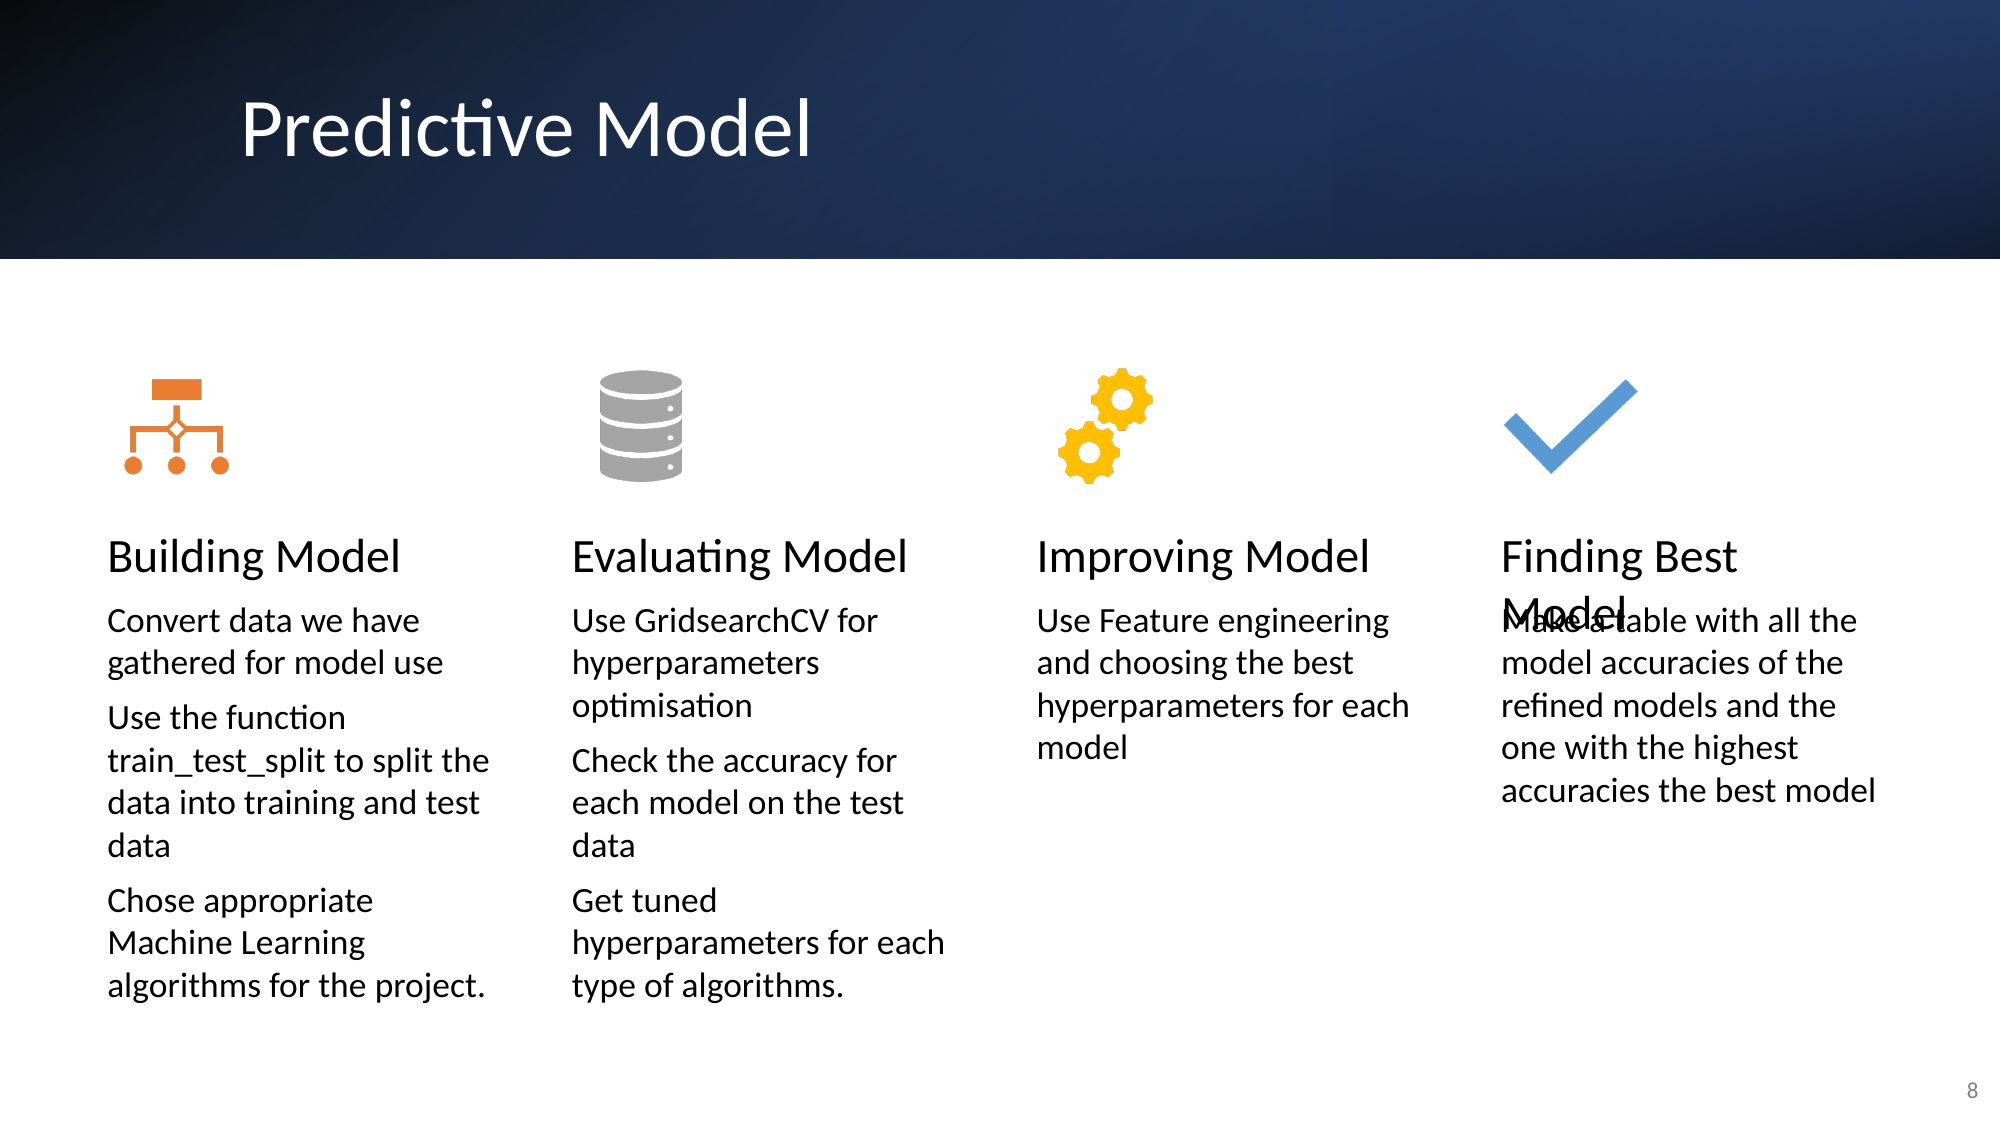

Predictive Model
Building Model
Convert data we have gathered for model use
Use the function train_test_split to split the data into training and test data
Chose appropriate Machine Learning algorithms for the project.
Evaluating Model
Use GridsearchCV for hyperparameters optimisation
Check the accuracy for each model on the test data
Get tuned hyperparameters for each type of algorithms.
Improving Model
Use Feature engineering and choosing the best hyperparameters for each model
Finding Best Model
Make a table with all the model accuracies of the refined models and the one with the highest accuracies the best model
8